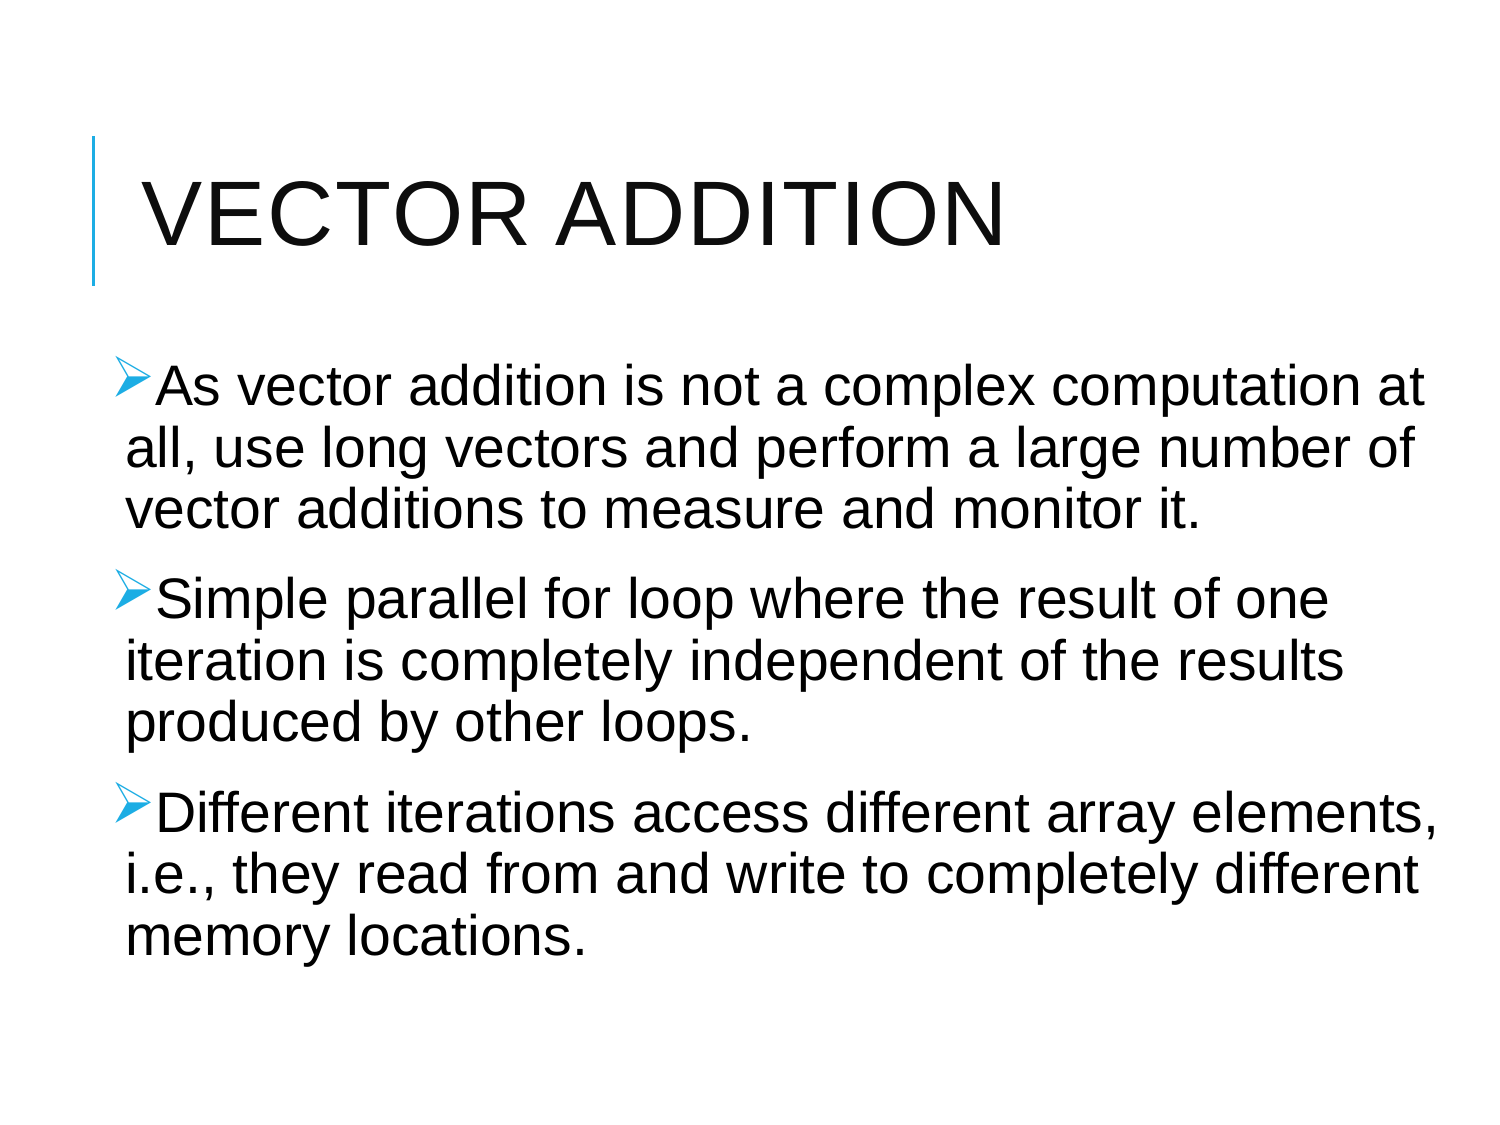

# Vector addition
As vector addition is not a complex computation at all, use long vectors and perform a large number of vector additions to measure and monitor it.
Simple parallel for loop where the result of one iteration is completely independent of the results produced by other loops.
Different iterations access different array elements, i.e., they read from and write to completely different memory locations.